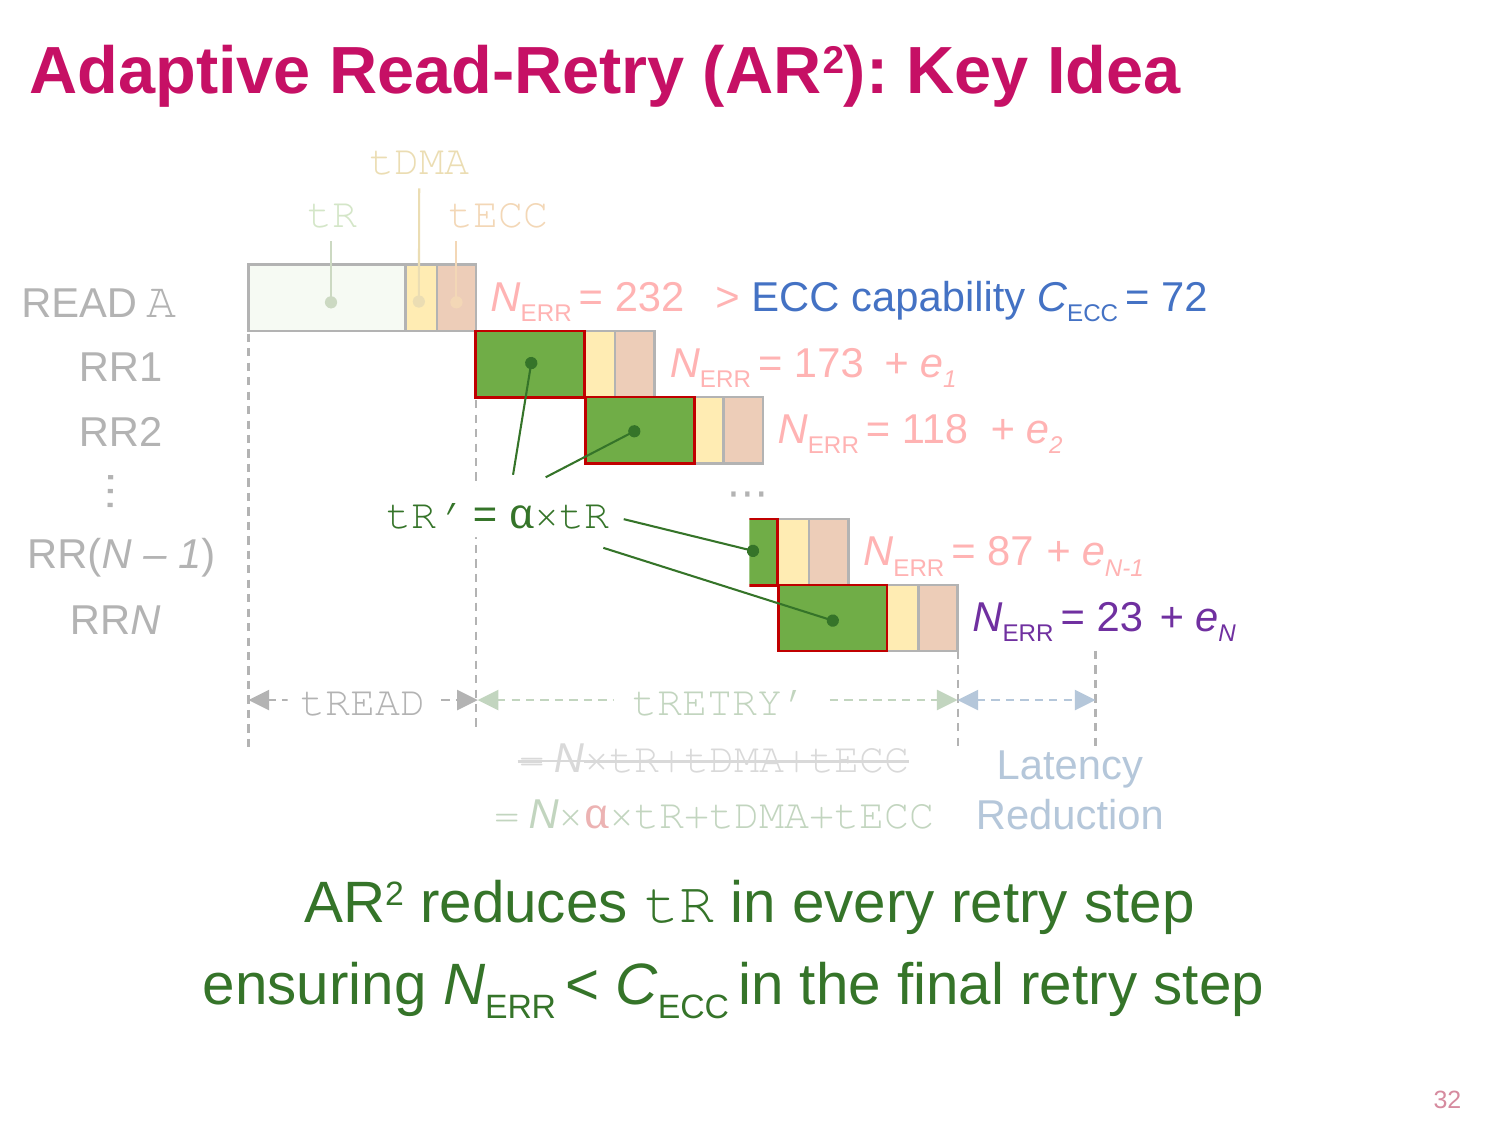

# Adaptive Read-Retry (AR2): Key Idea

tDMA
tR
tECC

NERR = 232
 > ECC capability CECC = 72
READ A

tR’ = α×tR

NERR = 173
+ e1
RR1

NERR = 118
+ e2
RR2
⋯
⋯

NERR = 87
+ eN-1
RR(N – 1)

NERR = 23
+ eN
RRN
tREAD
tRETRY’
= N×tR+tDMA+tECC
Latency
Reduction
= N×α×tR+tDMA+tECC
AR2 reduces tR in every retry step
ensuring NERR < CECC in the final retry step
32